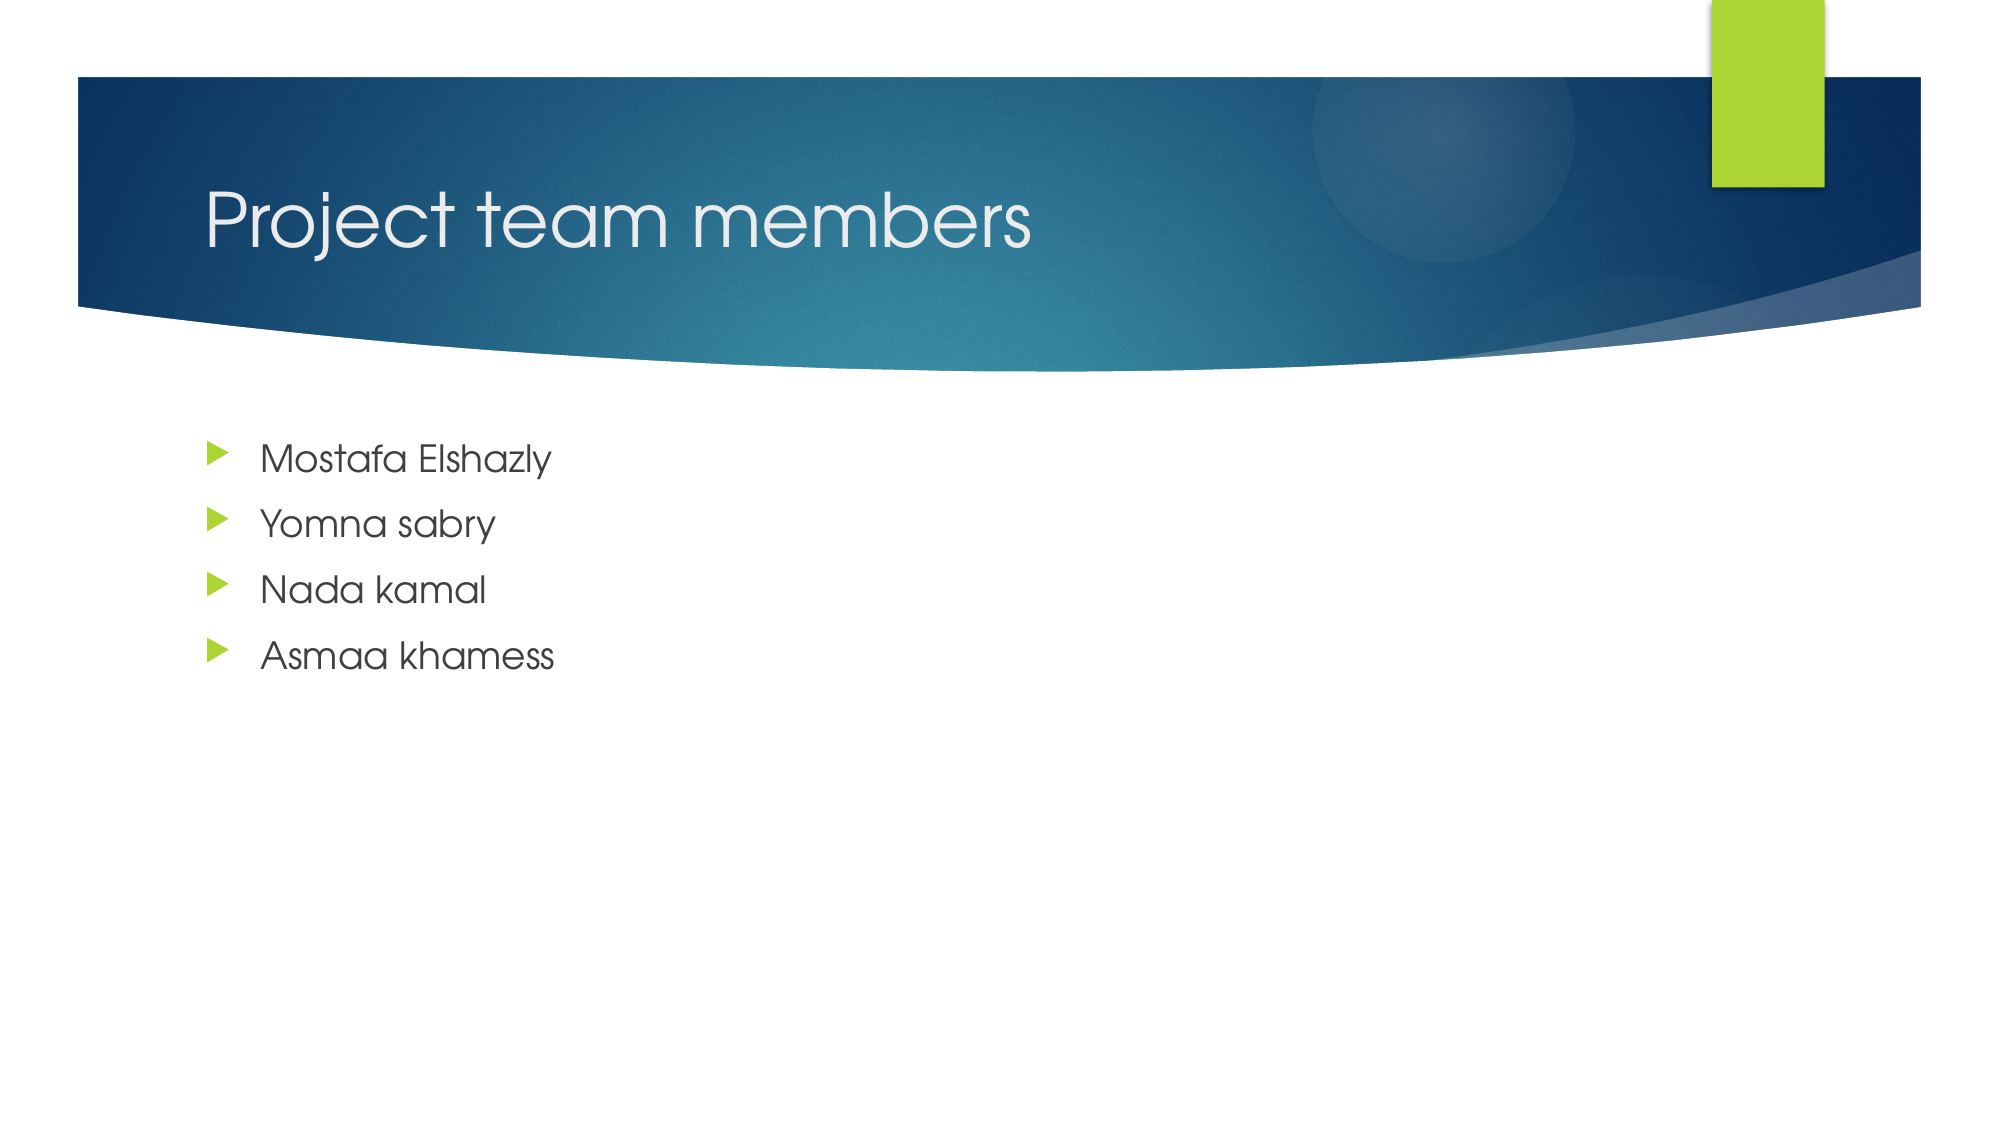

# Project team members
Mostafa Elshazly
Yomna sabry
Nada kamal
Asmaa khamess